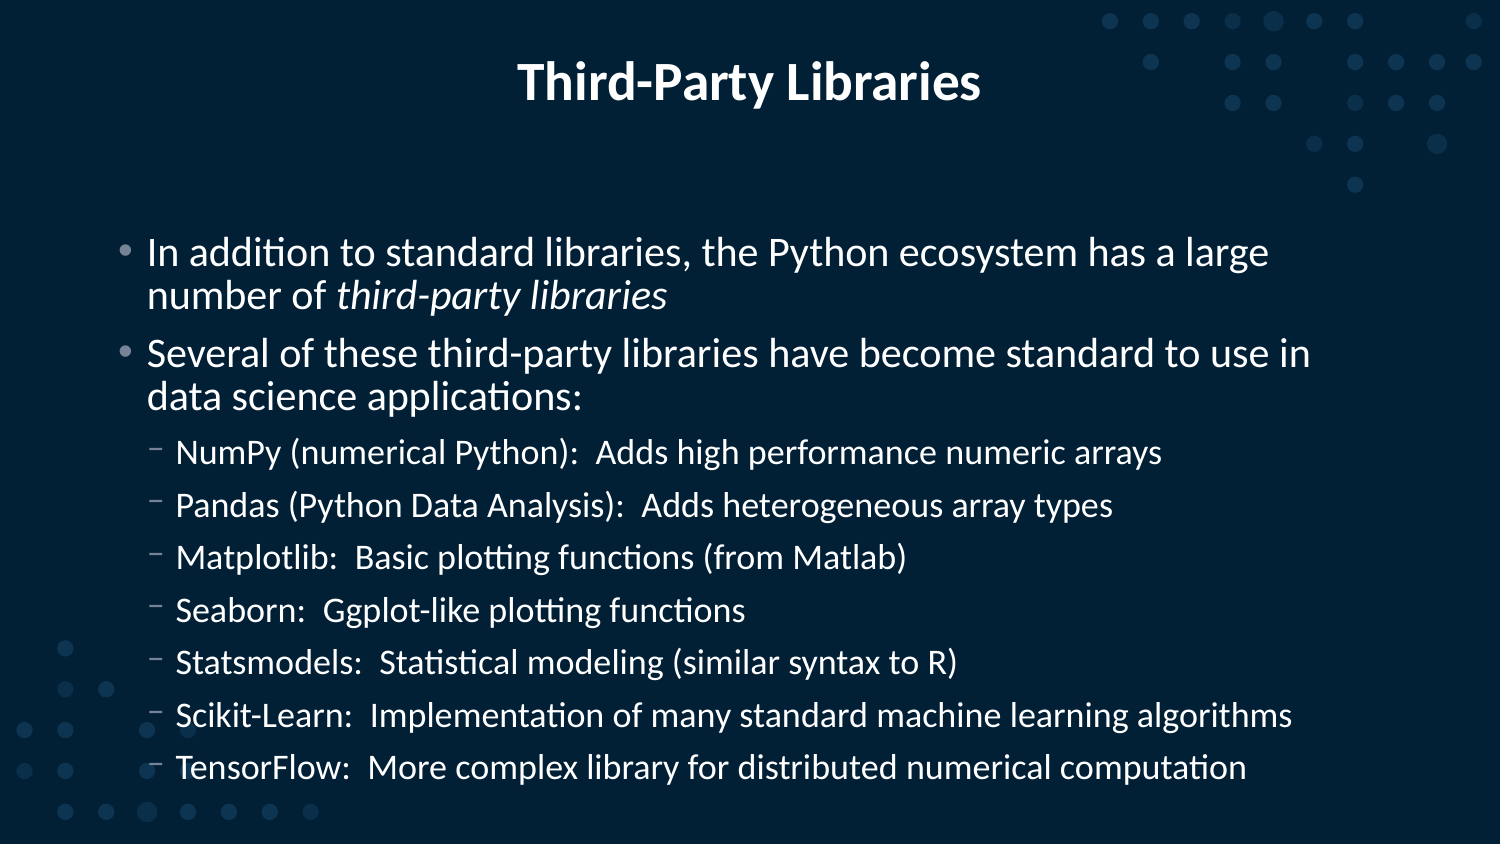

# Third-Party Libraries

In addition to standard libraries, the Python ecosystem has a large number of third-party libraries
Several of these third-party libraries have become standard to use in data science applications:
NumPy (numerical Python):  Adds high performance numeric arrays
Pandas (Python Data Analysis):  Adds heterogeneous array types
Matplotlib:  Basic plotting functions (from Matlab)
Seaborn:  Ggplot-like plotting functions
Statsmodels:  Statistical modeling (similar syntax to R)
Scikit-Learn:  Implementation of many standard machine learning algorithms
TensorFlow:  More complex library for distributed numerical computation